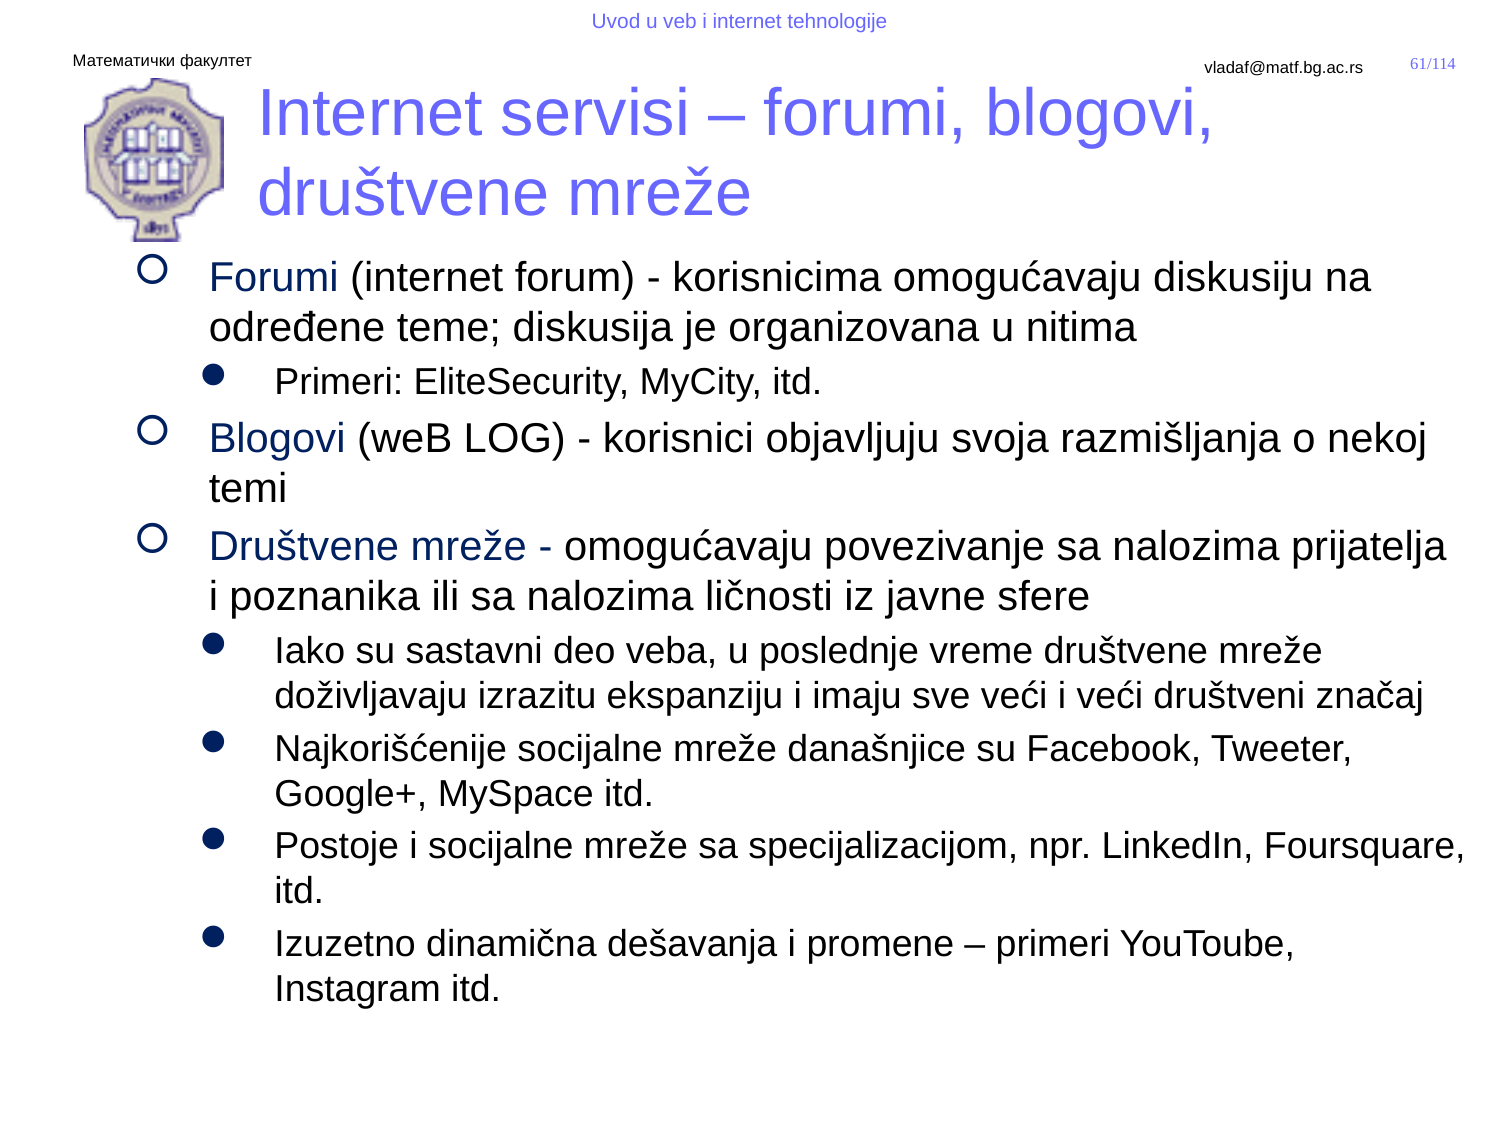

# Internet servisi – forumi, blogovi, društvene mreže
Forumi (internet forum) - korisnicima omogućavaju diskusiju na određene teme; diskusija je organizovana u nitima
Primeri: EliteSecurity, MyCity, itd.
Blogovi (weB LOG) - korisnici objavljuju svoja razmišljanja o nekoj temi
Društvene mreže - omogućavaju povezivanje sa nalozima prijatelja i poznanika ili sa nalozima ličnosti iz javne sfere
Iako su sastavni deo veba, u poslednje vreme društvene mreže doživljavaju izrazitu ekspanziju i imaju sve veći i veći društveni značaj
Najkorišćenije socijalne mreže današnjice su Facebook, Tweeter, Google+, MySpace itd.
Postoje i socijalne mreže sa specijalizacijom, npr. LinkedIn, Foursquare, itd.
Izuzetno dinamična dešavanja i promene – primeri YouToube, Instagram itd.